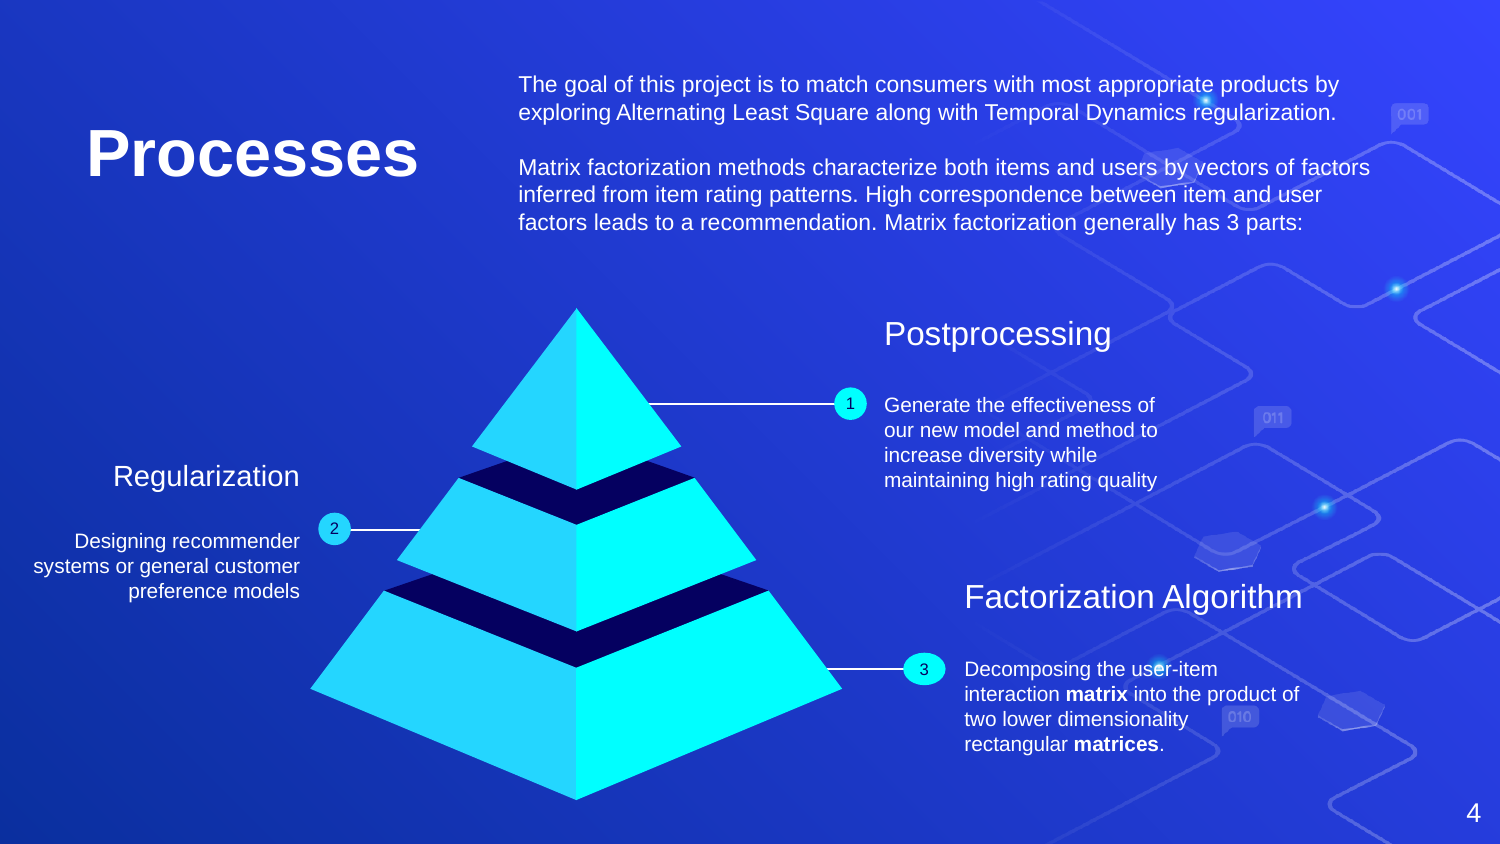

# Processes
The goal of this project is to match consumers with most appropriate products by exploring Alternating Least Square along with Temporal Dynamics regularization.

Matrix factorization methods characterize both items and users by vectors of factors inferred from item rating patterns. High correspondence between item and user factors leads to a recommendation. Matrix factorization generally has 3 parts:
Postprocessing

Generate the effectiveness of our new model and method to increase diversity while maintaining high rating quality
1

Regularization

Designing recommender systems or general customer preference models
2

Factorization Algorithm

Decomposing the user-item interaction matrix into the product of two lower dimensionality rectangular matrices.
3

4